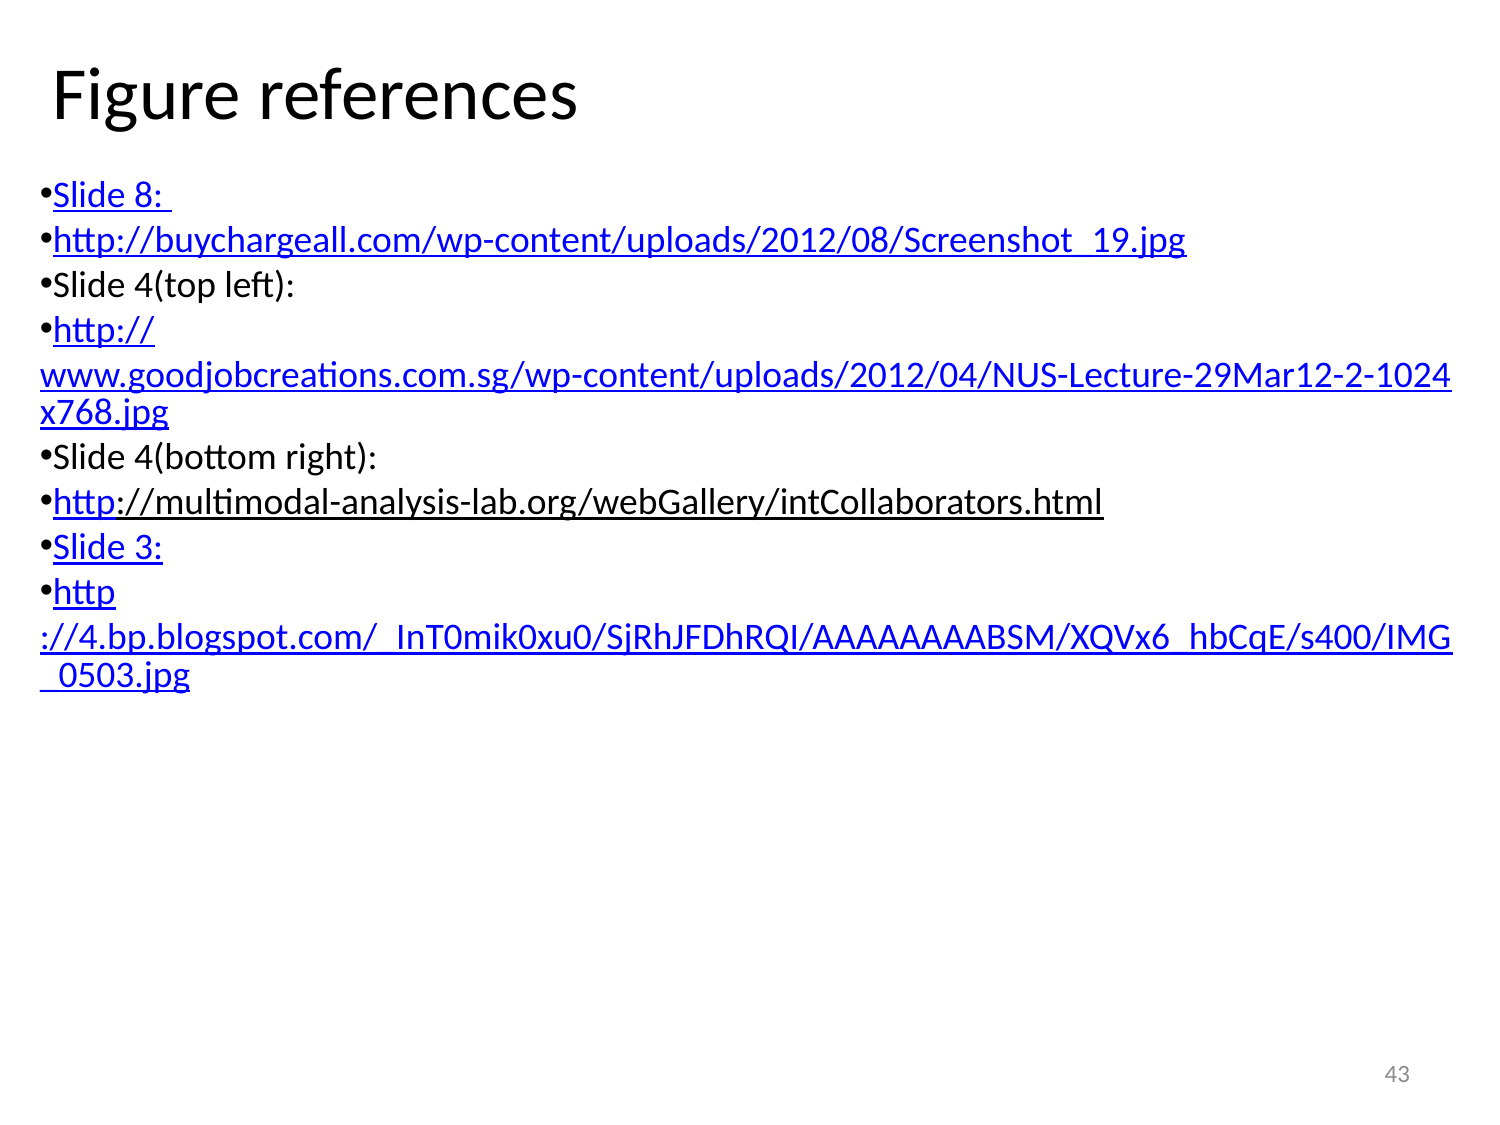

Figure references
Slide 8:
http://buychargeall.com/wp-content/uploads/2012/08/Screenshot_19.jpg
Slide 4(top left):
http://www.goodjobcreations.com.sg/wp-content/uploads/2012/04/NUS-Lecture-29Mar12-2-1024x768.jpg
Slide 4(bottom right):
http://multimodal-analysis-lab.org/webGallery/intCollaborators.html
Slide 3:
http://4.bp.blogspot.com/_InT0mik0xu0/SjRhJFDhRQI/AAAAAAAABSM/XQVx6_hbCqE/s400/IMG_0503.jpg

43